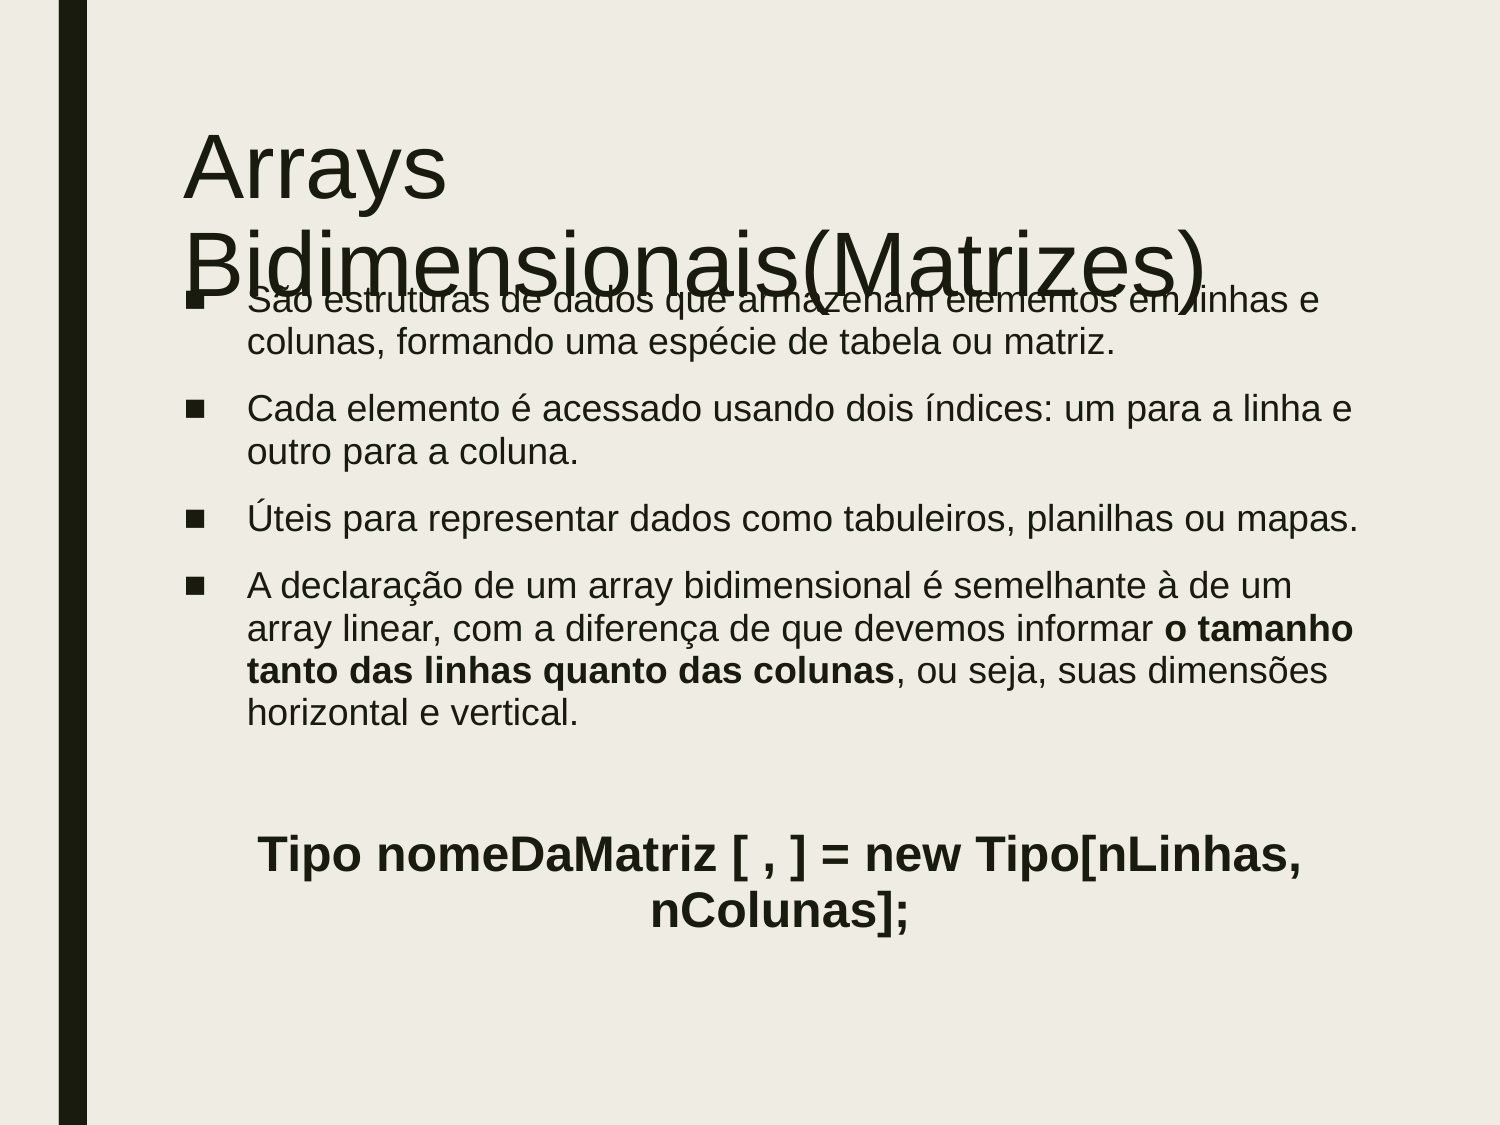

# Arrays Bidimensionais(Matrizes)
São estruturas de dados que armazenam elementos em linhas e colunas, formando uma espécie de tabela ou matriz.
Cada elemento é acessado usando dois índices: um para a linha e outro para a coluna.
Úteis para representar dados como tabuleiros, planilhas ou mapas.
A declaração de um array bidimensional é semelhante à de um array linear, com a diferença de que devemos informar o tamanho tanto das linhas quanto das colunas, ou seja, suas dimensões horizontal e vertical.

Tipo nomeDaMatriz [ , ] = new Tipo[nLinhas, nColunas];